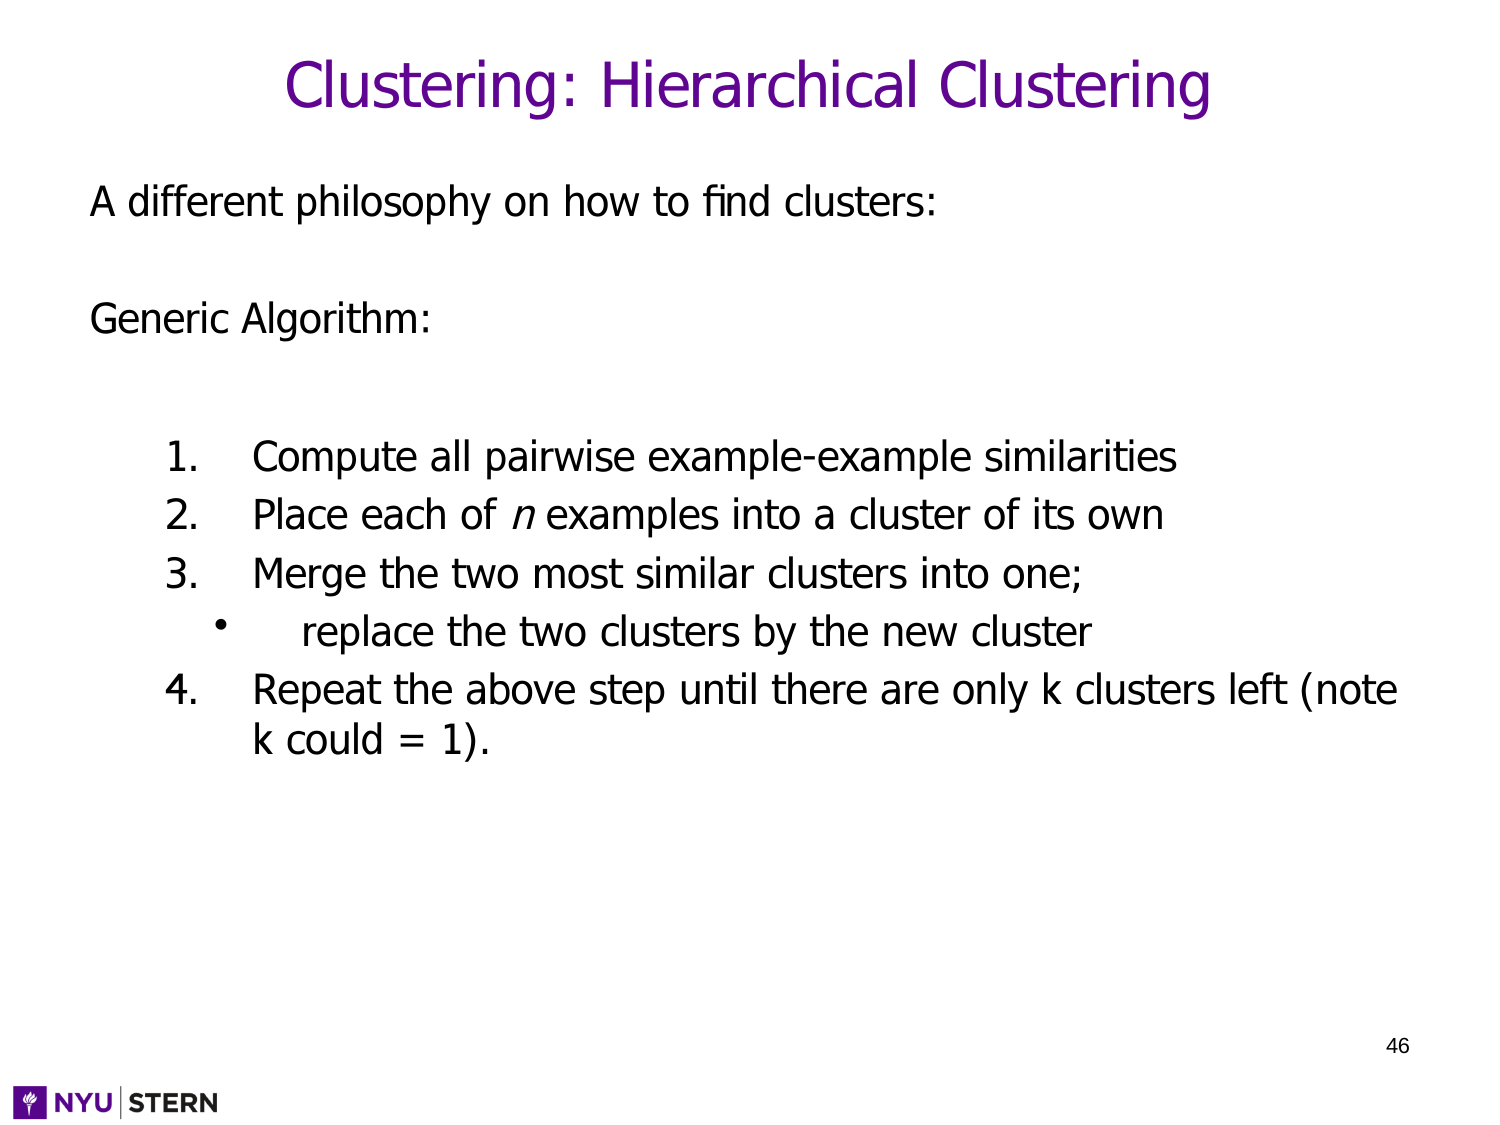

# Clustering: Hierarchical Clustering
A different philosophy on how to find clusters:

Generic Algorithm:

Compute all pairwise example-example similarities
Place each of n examples into a cluster of its own
Merge the two most similar clusters into one;
replace the two clusters by the new cluster
Repeat the above step until there are only k clusters left (note k could = 1).

46